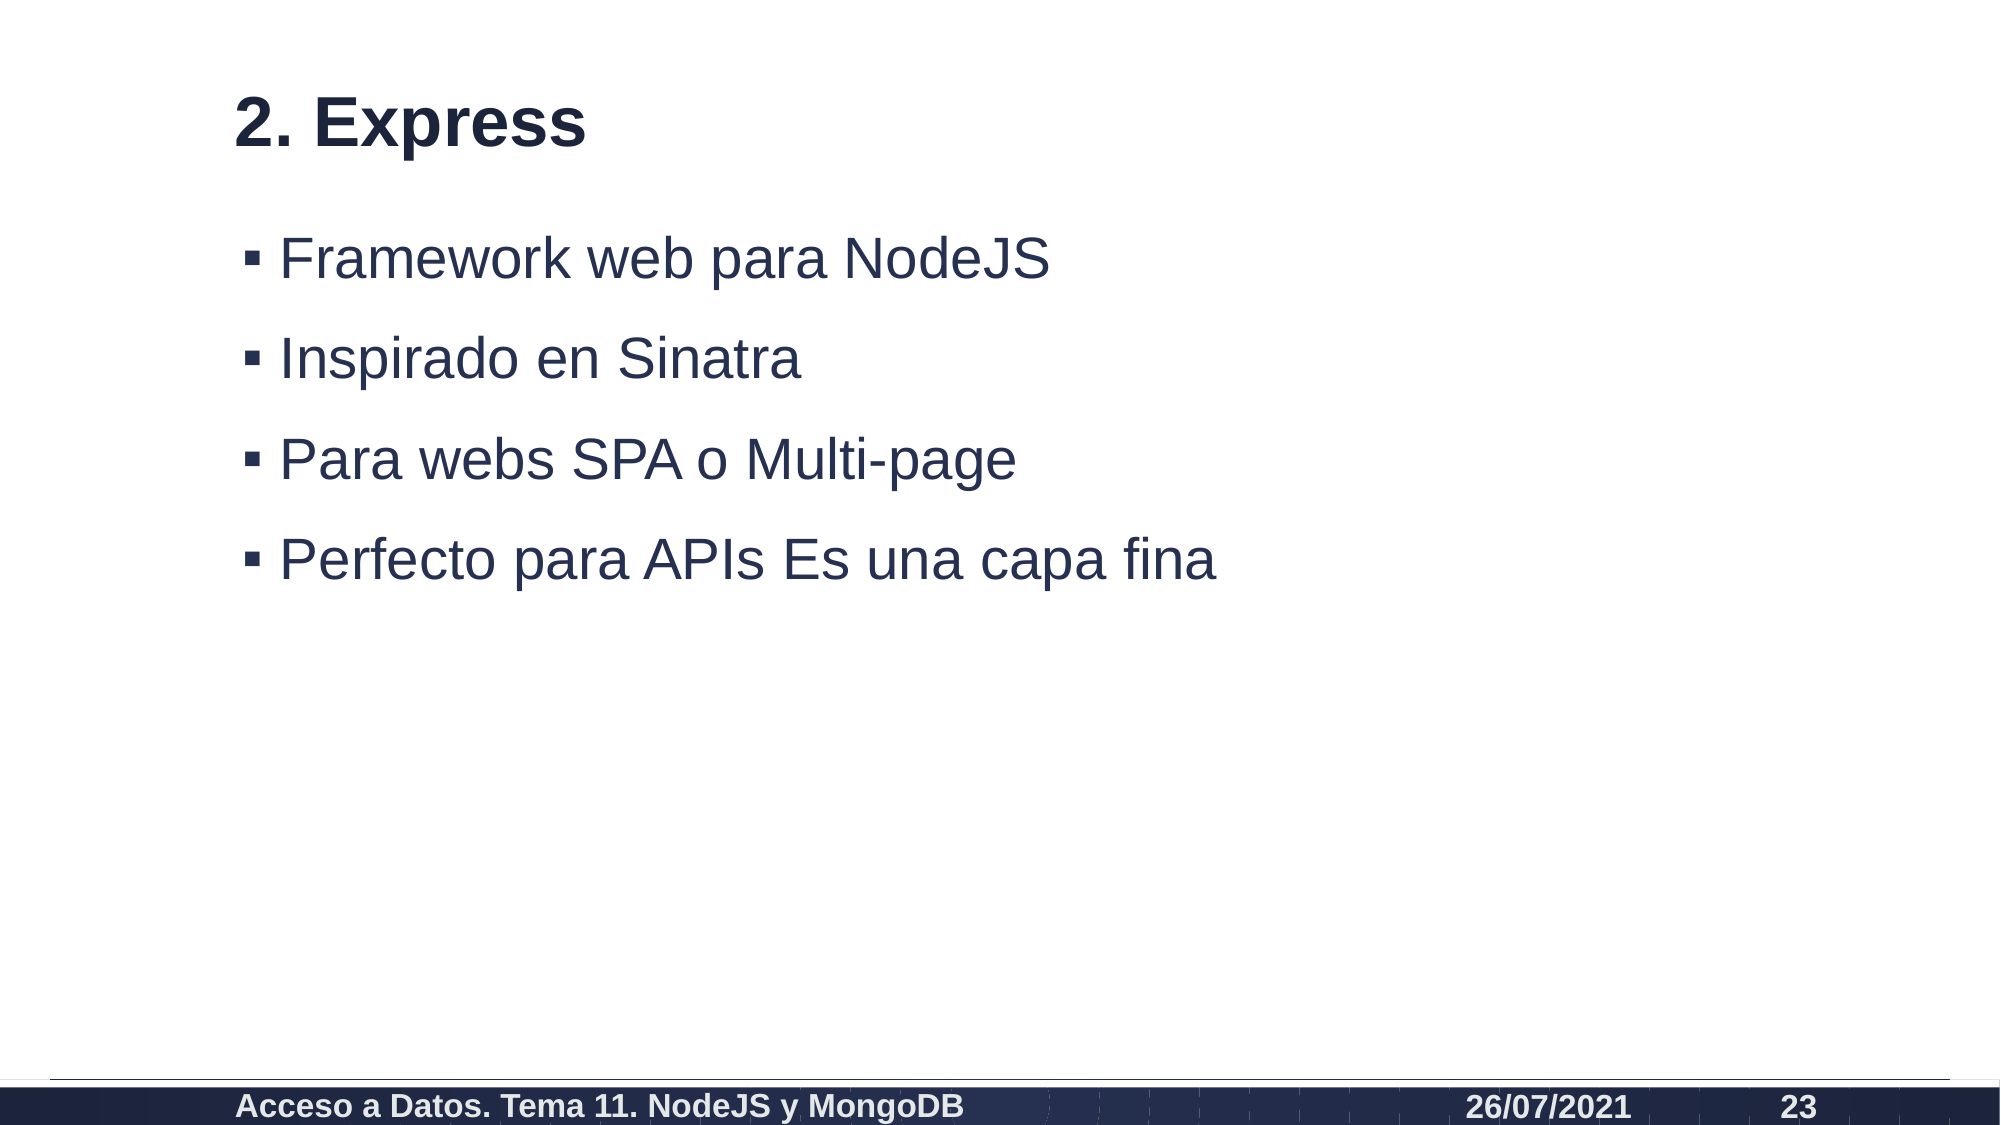

# 2. Express
Framework web para NodeJS
Inspirado en Sinatra
Para webs SPA o Multi-page
Perfecto para APIs Es una capa fina
Acceso a Datos. Tema 11. NodeJS y MongoDB
26/07/2021
23